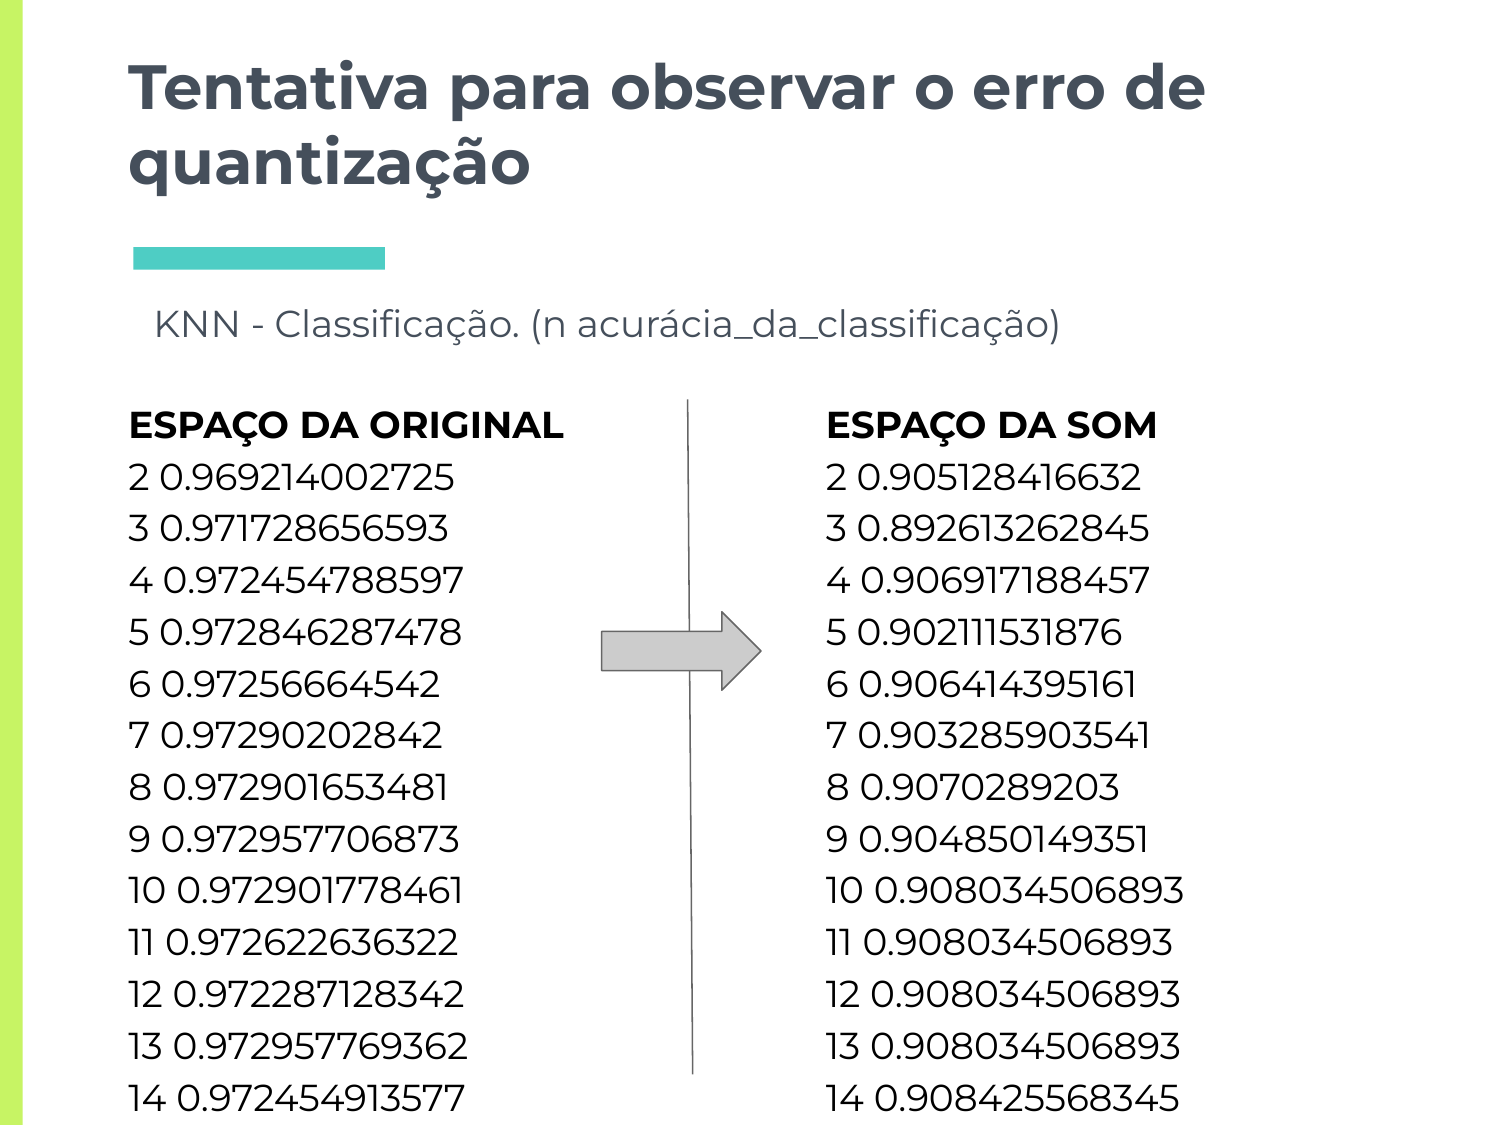

# Tentativa para observar o erro de quantização
KNN - Classificação. (n acurácia_da_classificação)
ESPAÇO DA SOM
2 0.905128416632
3 0.892613262845
4 0.906917188457
5 0.902111531876
6 0.906414395161
7 0.903285903541
8 0.9070289203
9 0.904850149351
10 0.908034506893
11 0.908034506893
12 0.908034506893
13 0.908034506893
14 0.908425568345

ESPAÇO DA ORIGINAL
2 0.969214002725
3 0.971728656593
4 0.972454788597
5 0.972846287478
6 0.97256664542
7 0.97290202842
8 0.972901653481
9 0.972957706873
10 0.972901778461
11 0.972622636322
12 0.972287128342
13 0.972957769362
14 0.972454913577